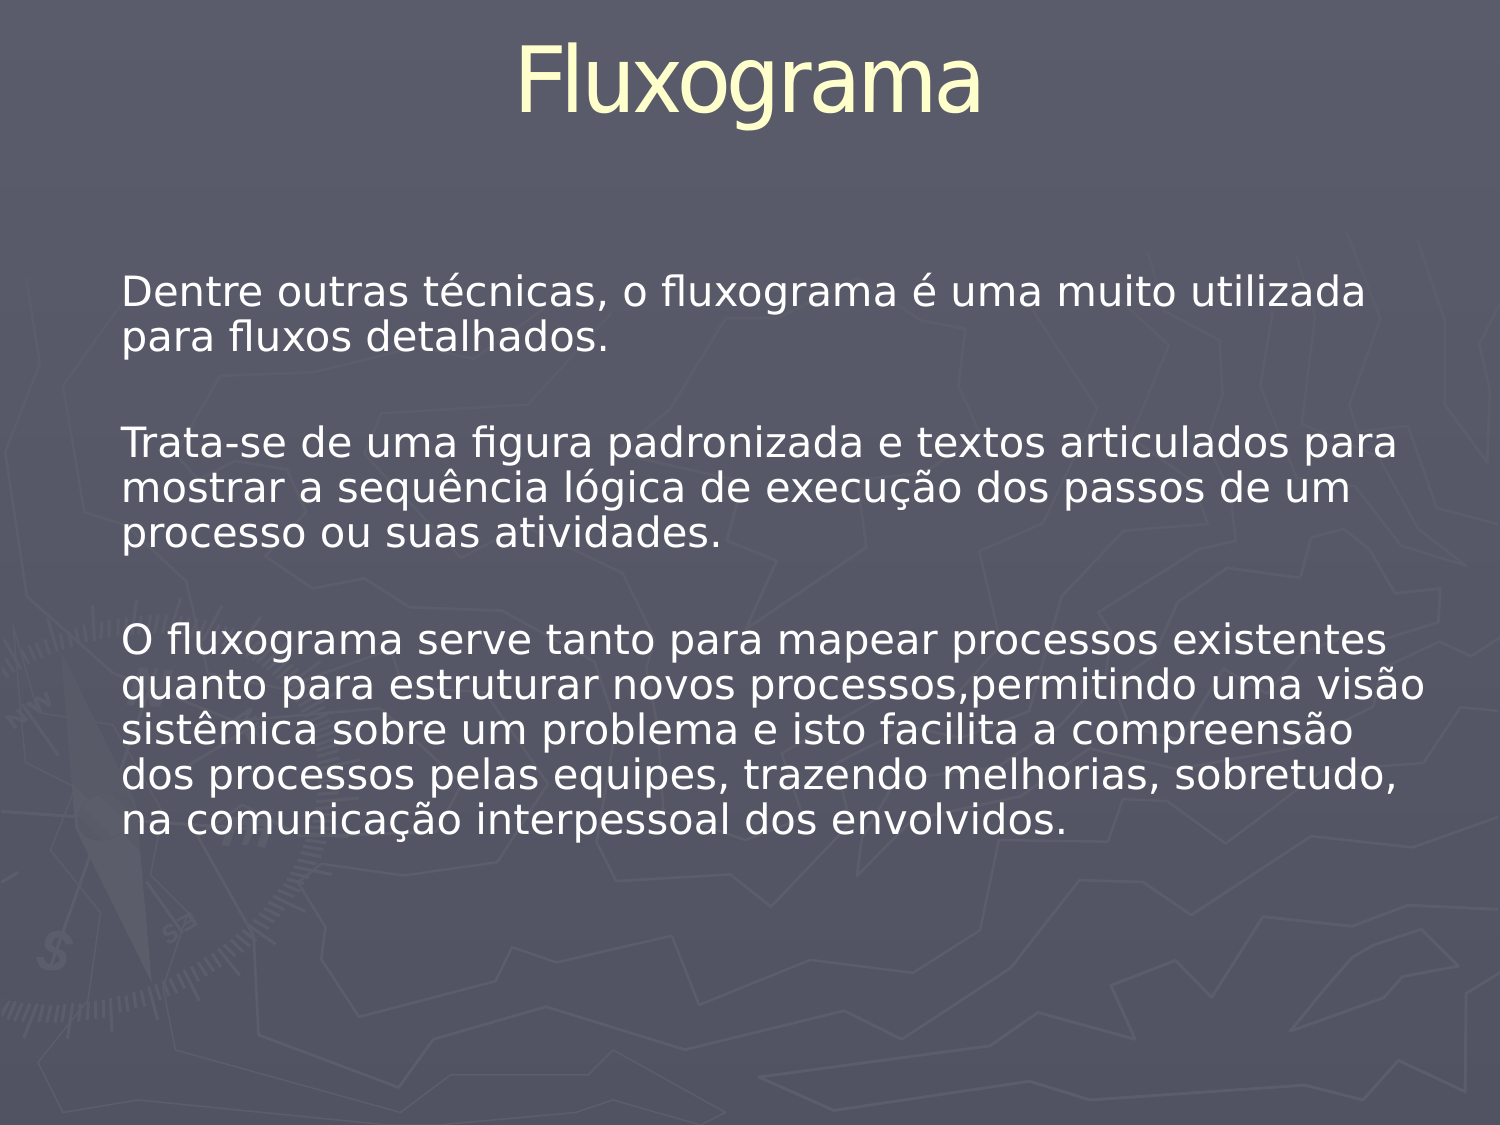

# Fluxograma
	Dentre outras técnicas, o fluxograma é uma muito utilizada para fluxos detalhados.

	Trata-se de uma figura padronizada e textos articulados para mostrar a sequência lógica de execução dos passos de um processo ou suas atividades.

	O fluxograma serve tanto para mapear processos existentes quanto para estruturar novos processos,permitindo uma visão sistêmica sobre um problema e isto facilita a compreensão dos processos pelas equipes, trazendo melhorias, sobretudo, na comunicação interpessoal dos envolvidos.